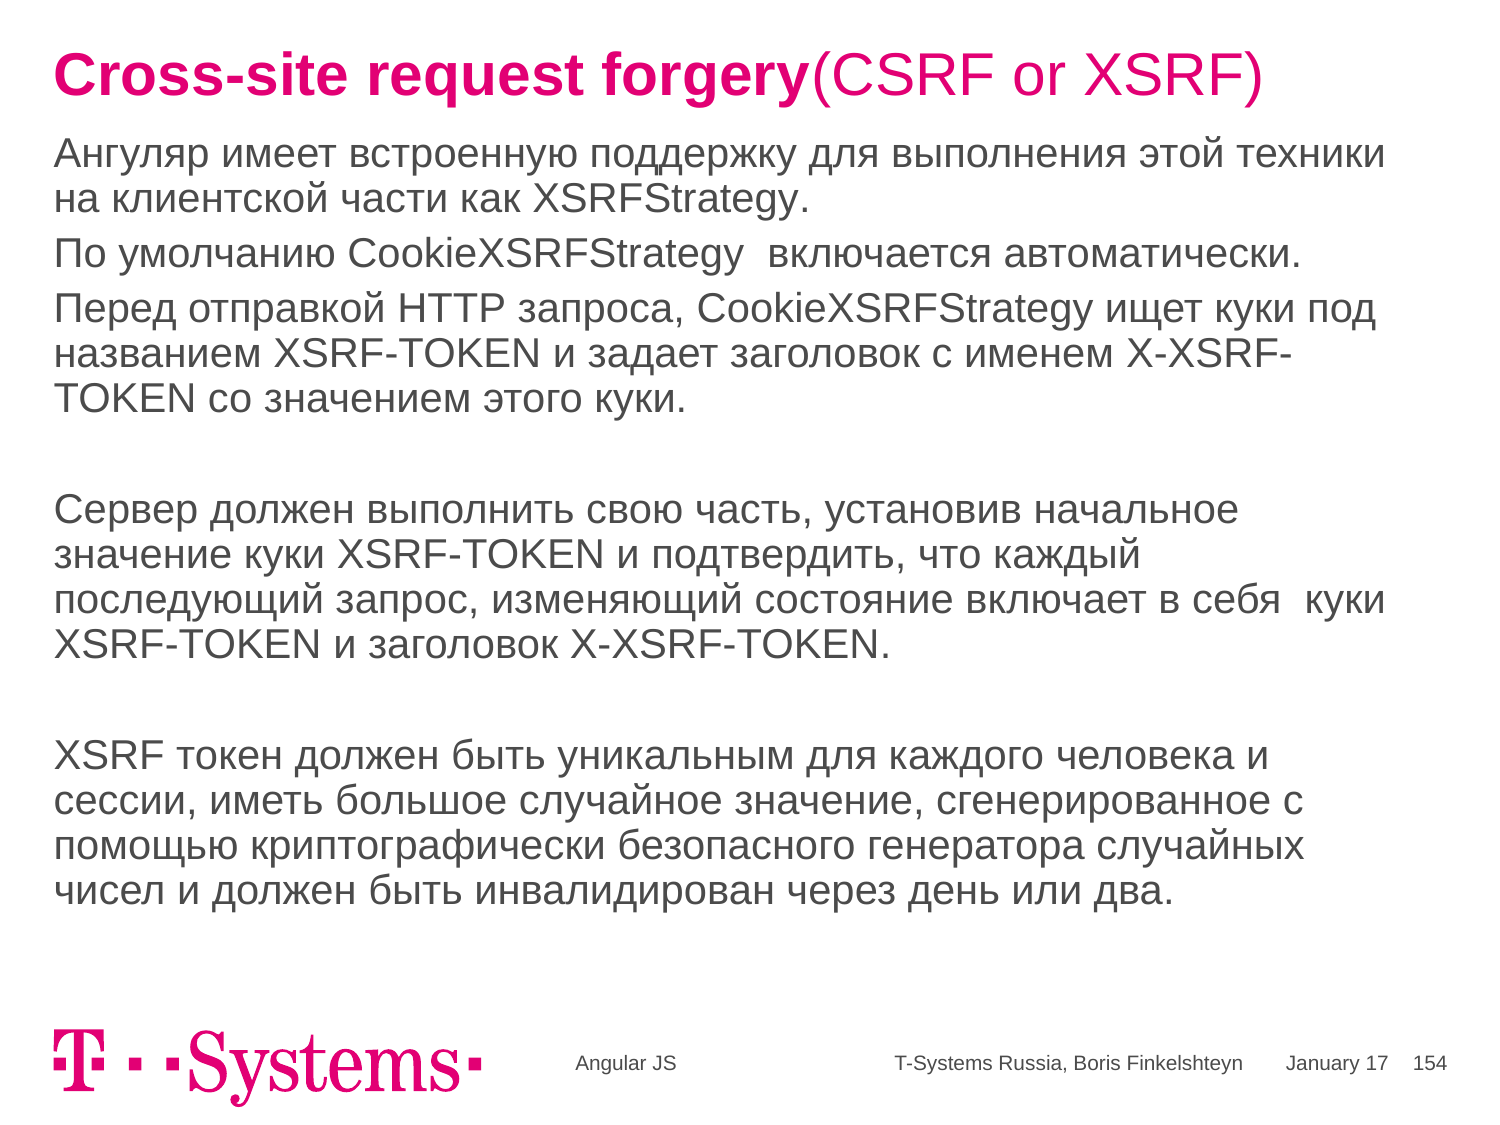

# Cross-site request forgery(CSRF or XSRF)
Ангуляр имеет встроенную поддержку для выполнения этой техники на клиентской части как XSRFStrategy.
По умолчанию CookieXSRFStrategy  включается автоматически.
Перед отправкой HTTP запроса, CookieXSRFStrategy ищет куки под названием XSRF-TOKEN и задает заголовок с именем X-XSRF-TOKEN со значением этого куки.

Сервер должен выполнить свою часть, установив начальное значение куки XSRF-TOKEN и подтвердить, что каждый последующий запрос, изменяющий состояние включает в себя  куки XSRF-TOKEN и заголовок X-XSRF-TOKEN.

XSRF токен должен быть уникальным для каждого человека и сессии, иметь большое случайное значение, сгенерированное с помощью криптографически безопасного генератора случайных чисел и должен быть инвалидирован через день или два.
Angular JS                                      T-Systems Russia, Boris Finkelshteyn
January 17
154